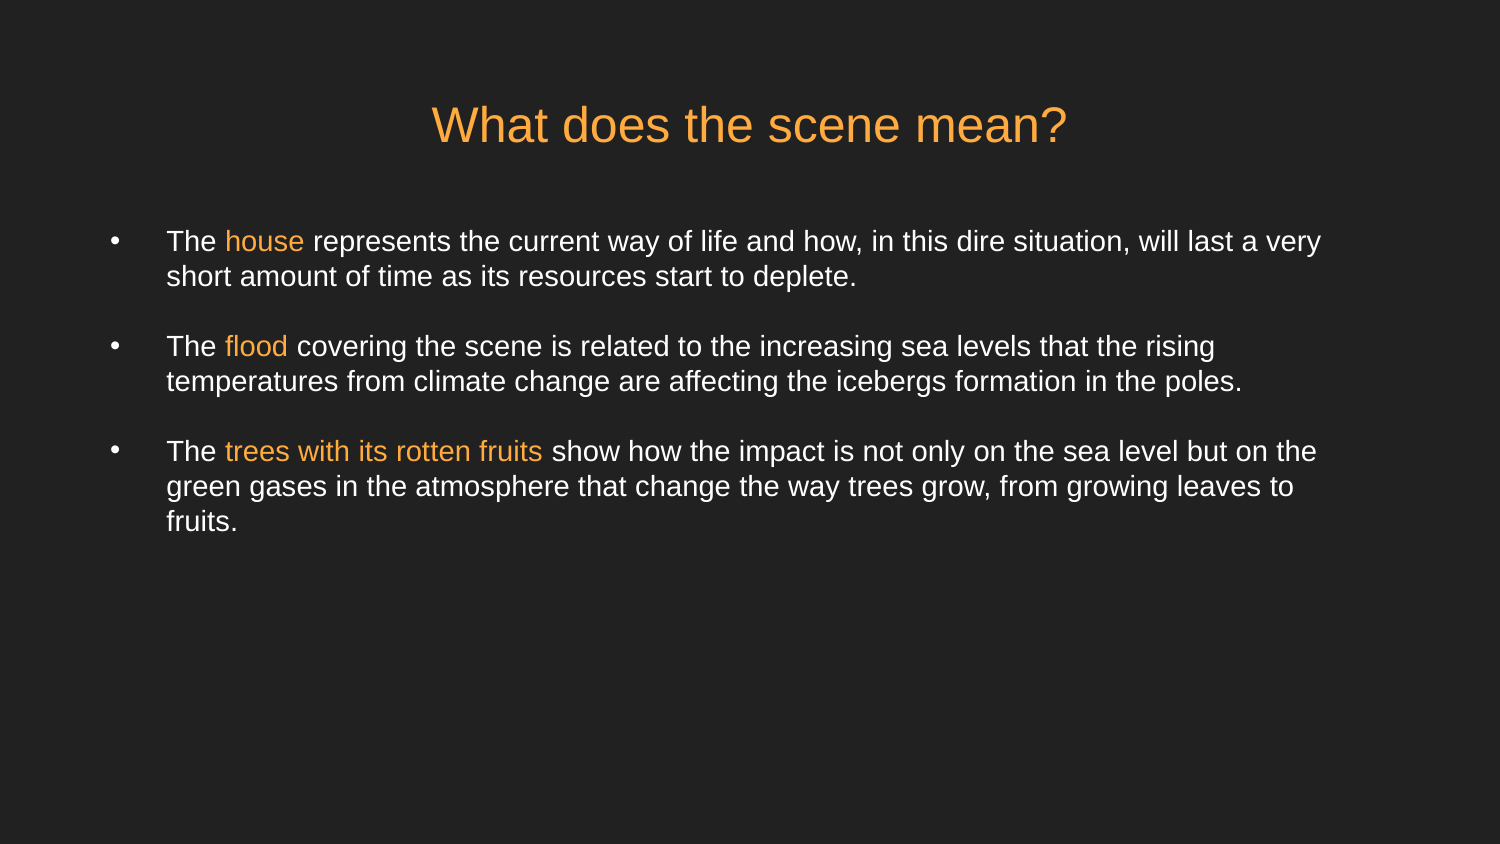

# What does the scene mean?

The house represents the current way of life and how, in this dire situation, will last a very short amount of time as its resources start to deplete.

The flood covering the scene is related to the increasing sea levels that the rising temperatures from climate change are affecting the icebergs formation in the poles.

The trees with its rotten fruits show how the impact is not only on the sea level but on the green gases in the atmosphere that change the way trees grow, from growing leaves to fruits.